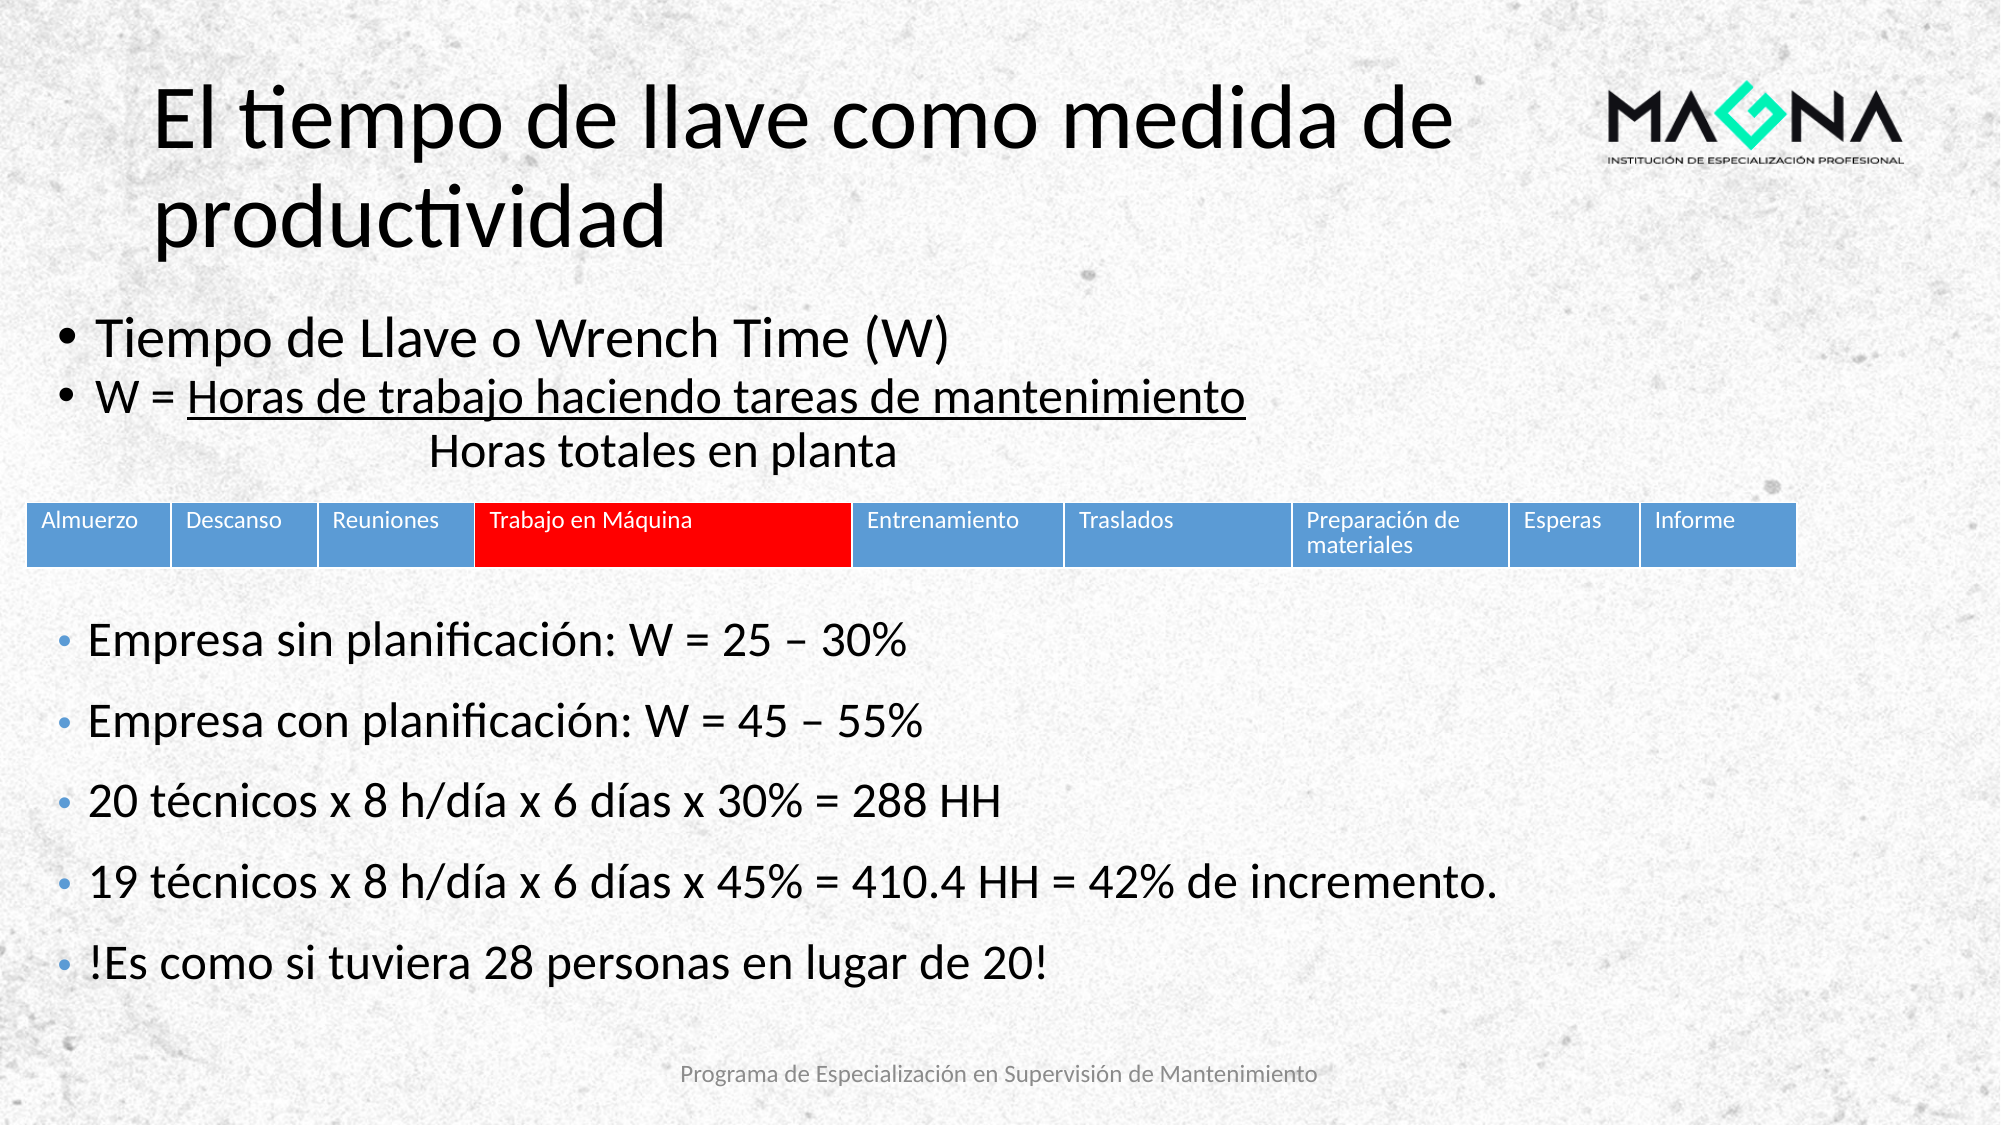

# El tiempo de llave como medida de productividad
Tiempo de Llave o Wrench Time (W)
W = Horas de trabajo haciendo tareas de mantenimiento
                                 Horas totales en planta
| Almuerzo | Descanso | Reuniones | Trabajo en Máquina | Entrenamiento | Traslados | Preparación de materiales | Esperas | Informe |
| --- | --- | --- | --- | --- | --- | --- | --- | --- |
Empresa sin planificación: W = 25 – 30%
Empresa con planificación: W = 45 – 55%
20 técnicos x 8 h/día x 6 días x 30% = 288 HH
19 técnicos x 8 h/día x 6 días x 45% = 410.4 HH = 42% de incremento.
!Es como si tuviera 28 personas en lugar de 20!